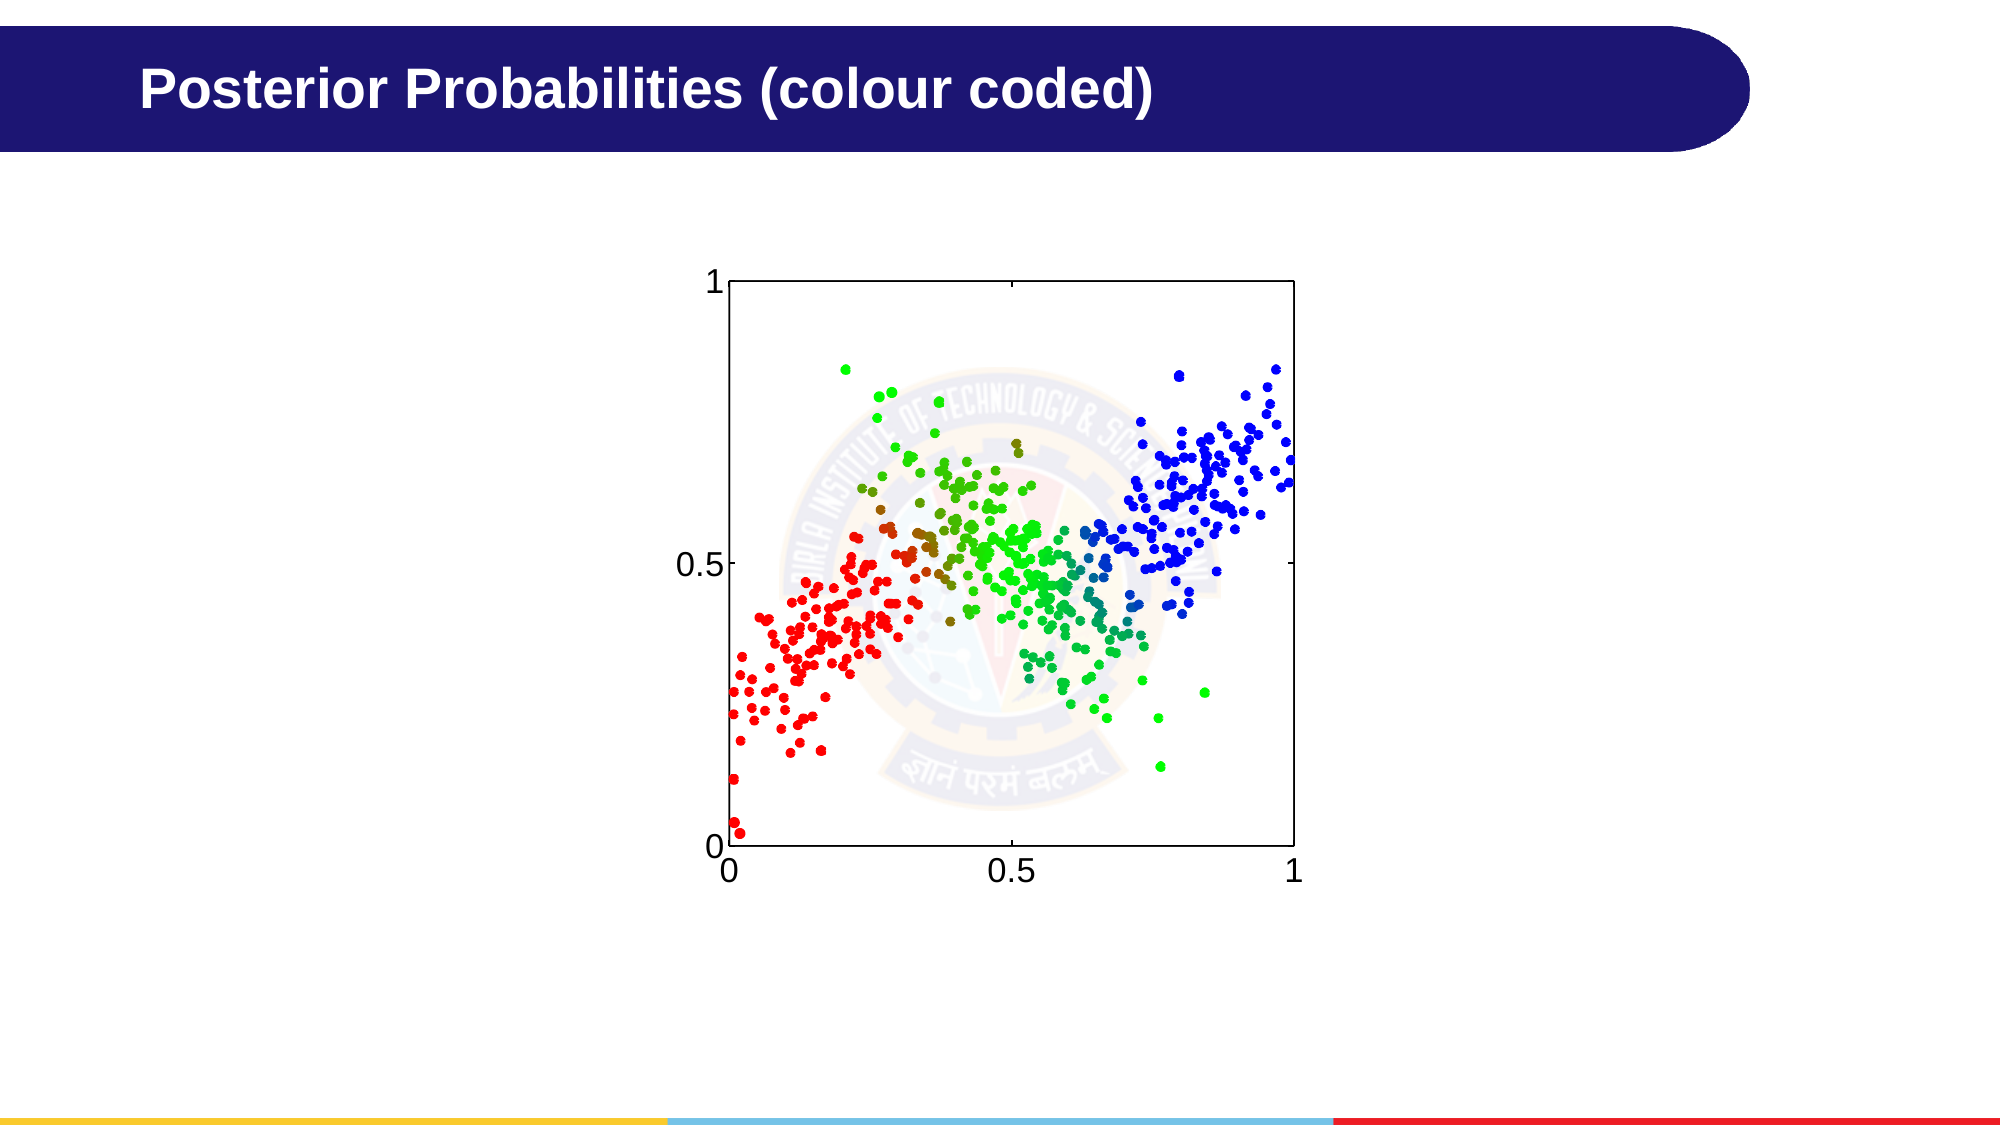

# Posterior Probabilities (colour coded)

1

0.5
0

0
0.5
1

(a)